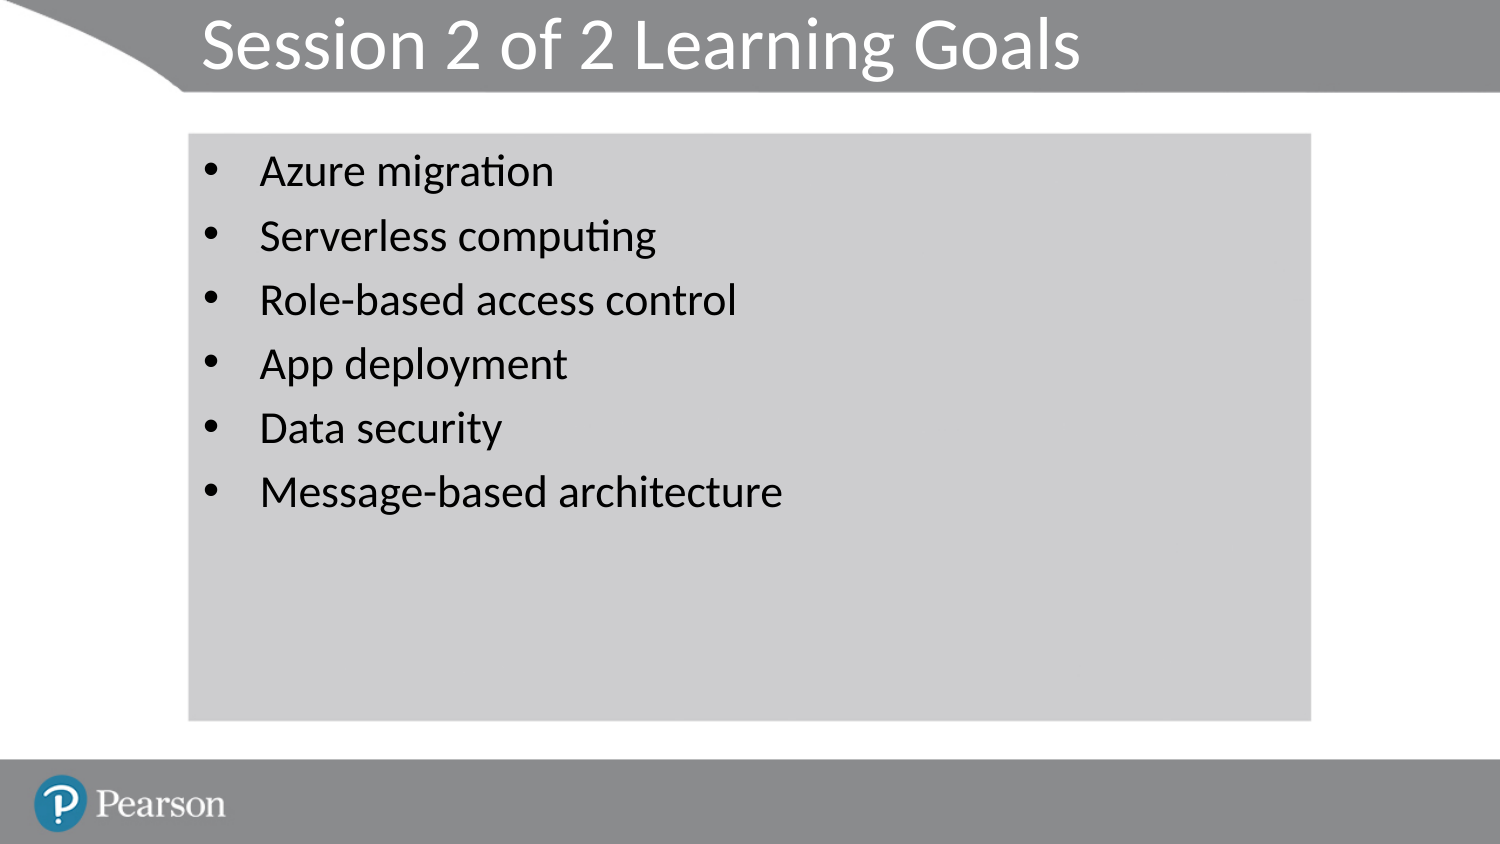

# Session 2 of 2 Learning Goals
Azure migration
Serverless computing
Role-based access control
App deployment
Data security
Message-based architecture